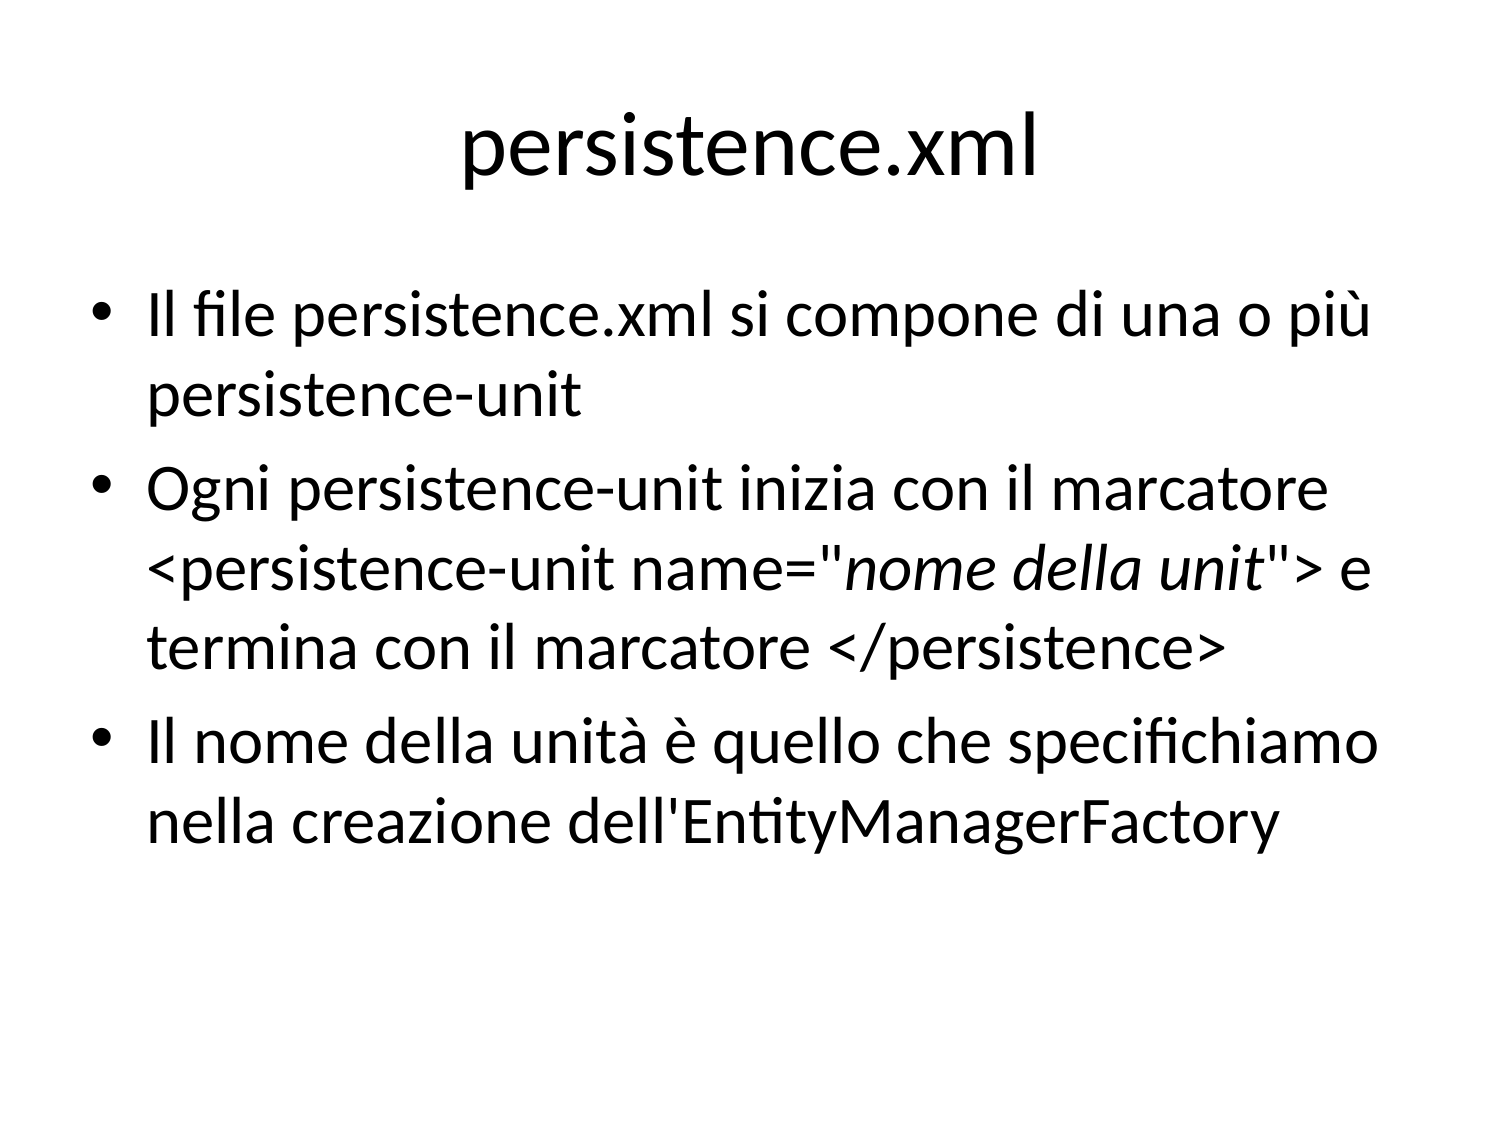

# persistence.xml
Il file persistence.xml si compone di una o più persistence-unit
Ogni persistence-unit inizia con il marcatore <persistence-unit name="nome della unit"> e termina con il marcatore </persistence>
Il nome della unità è quello che specifichiamo nella creazione dell'EntityManagerFactory